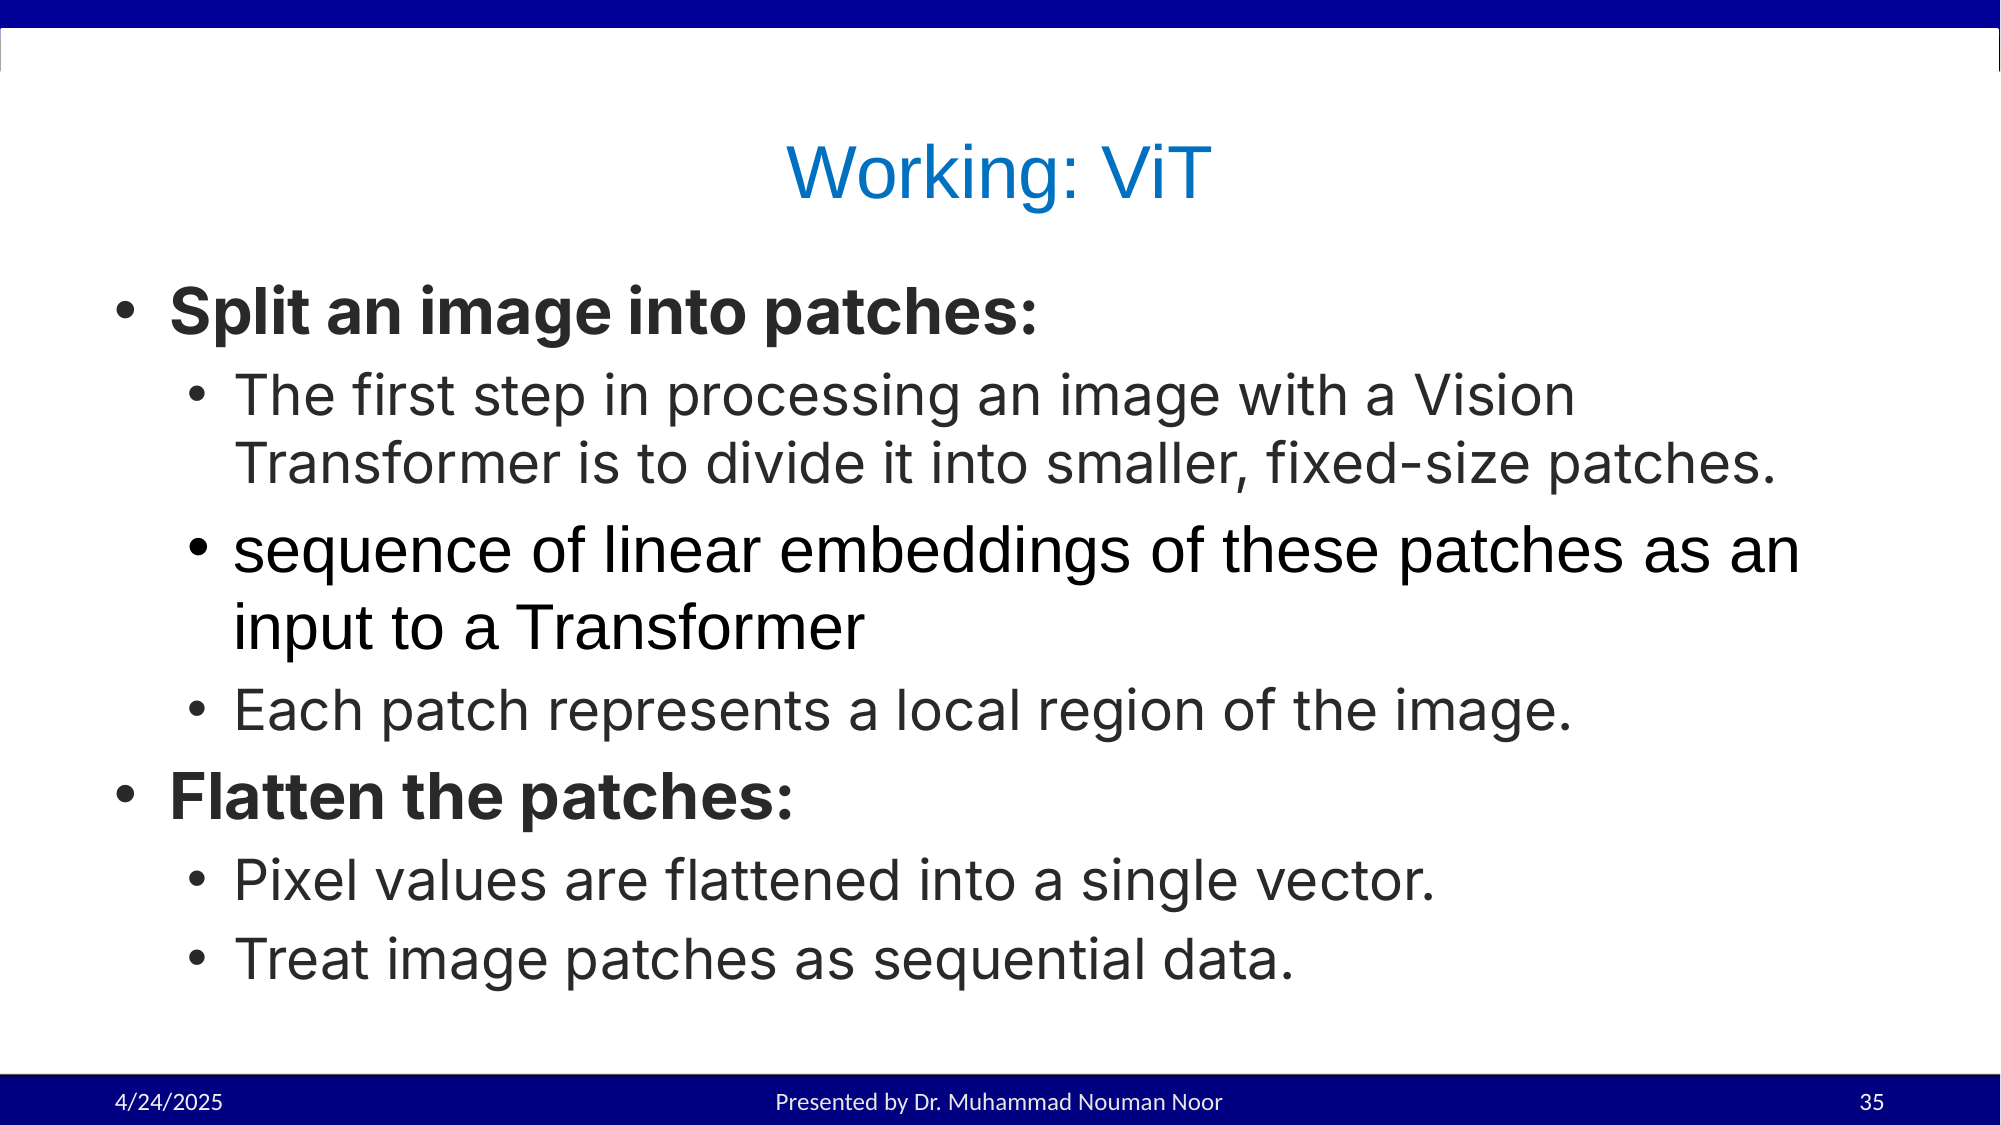

# Working: ViT
Split an image into patches:
The first step in processing an image with a Vision Transformer is to divide it into smaller, fixed-size patches.
sequence of linear embeddings of these patches as an input to a Transformer
Each patch represents a local region of the image.
Flatten the patches:
Pixel values are flattened into a single vector.
Treat image patches as sequential data.

4/24/2025
Presented by Dr. Muhammad Nouman Noor
35